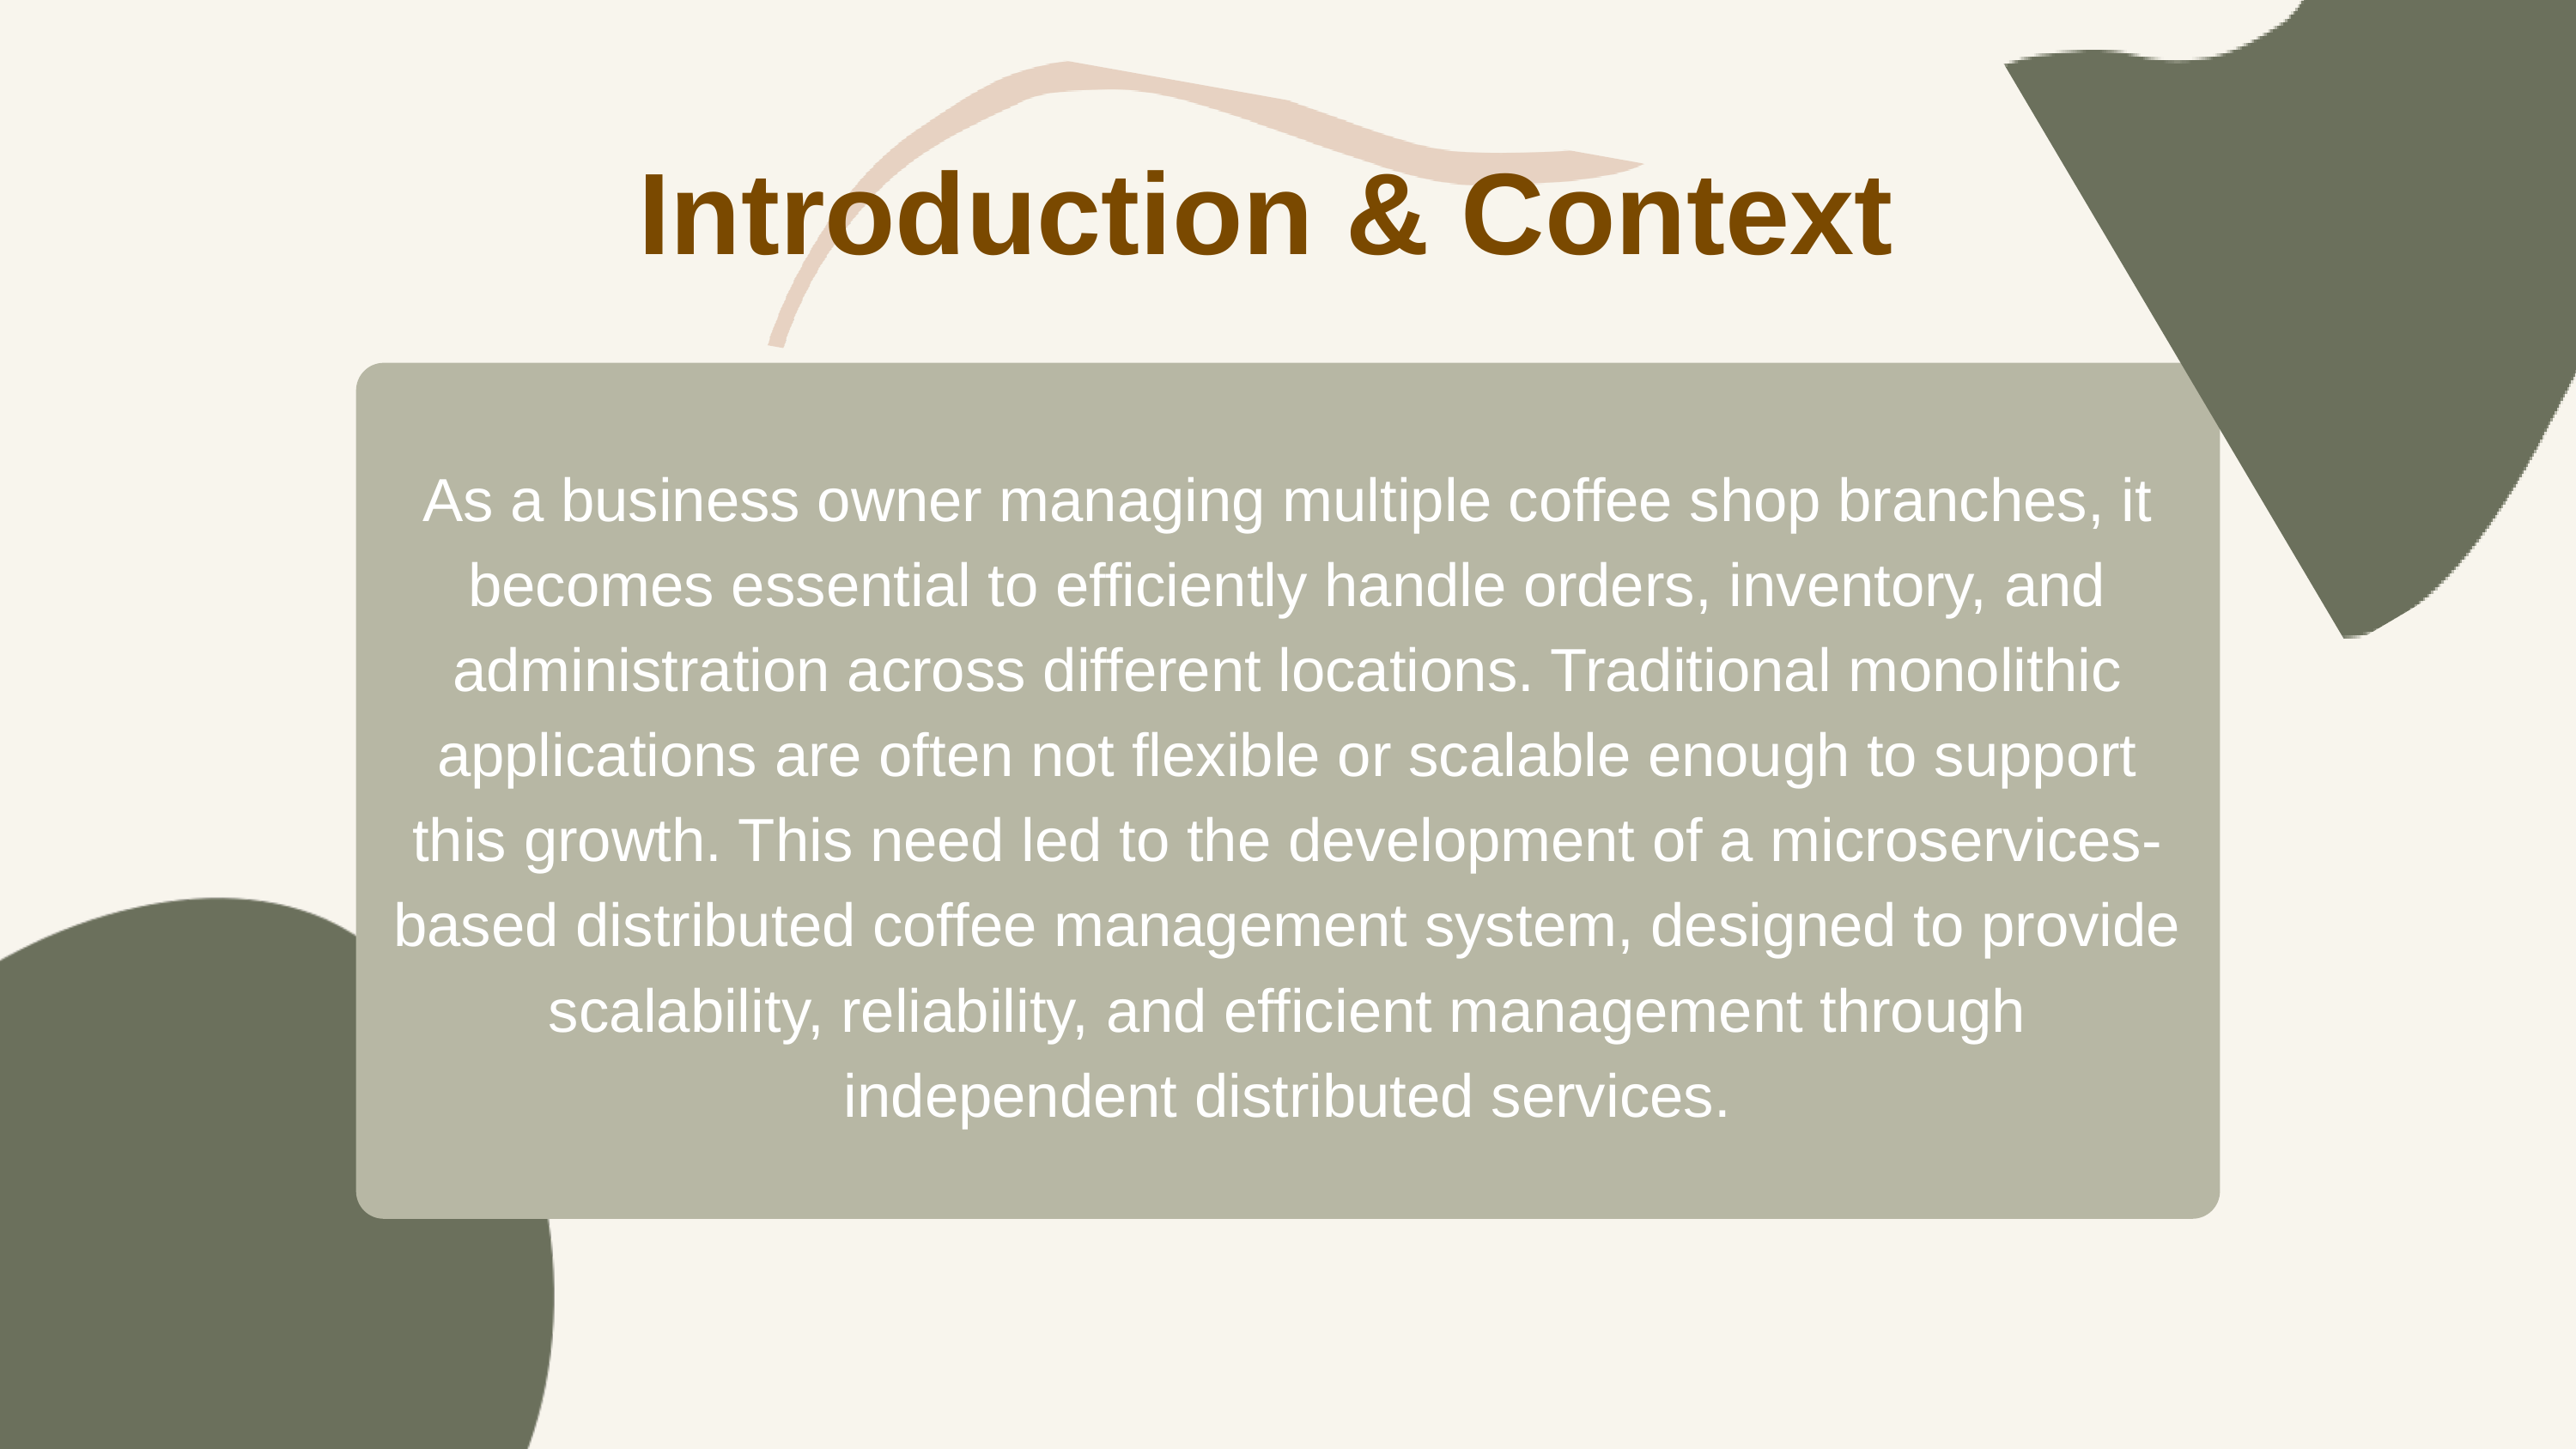

Introduction & Context

As a business owner managing multiple coffee shop branches, it becomes essential to efficiently handle orders, inventory, and administration across different locations. Traditional monolithic applications are often not flexible or scalable enough to support this growth. This need led to the development of a microservices-based distributed coffee management system, designed to provide scalability, reliability, and efficient management through independent distributed services.